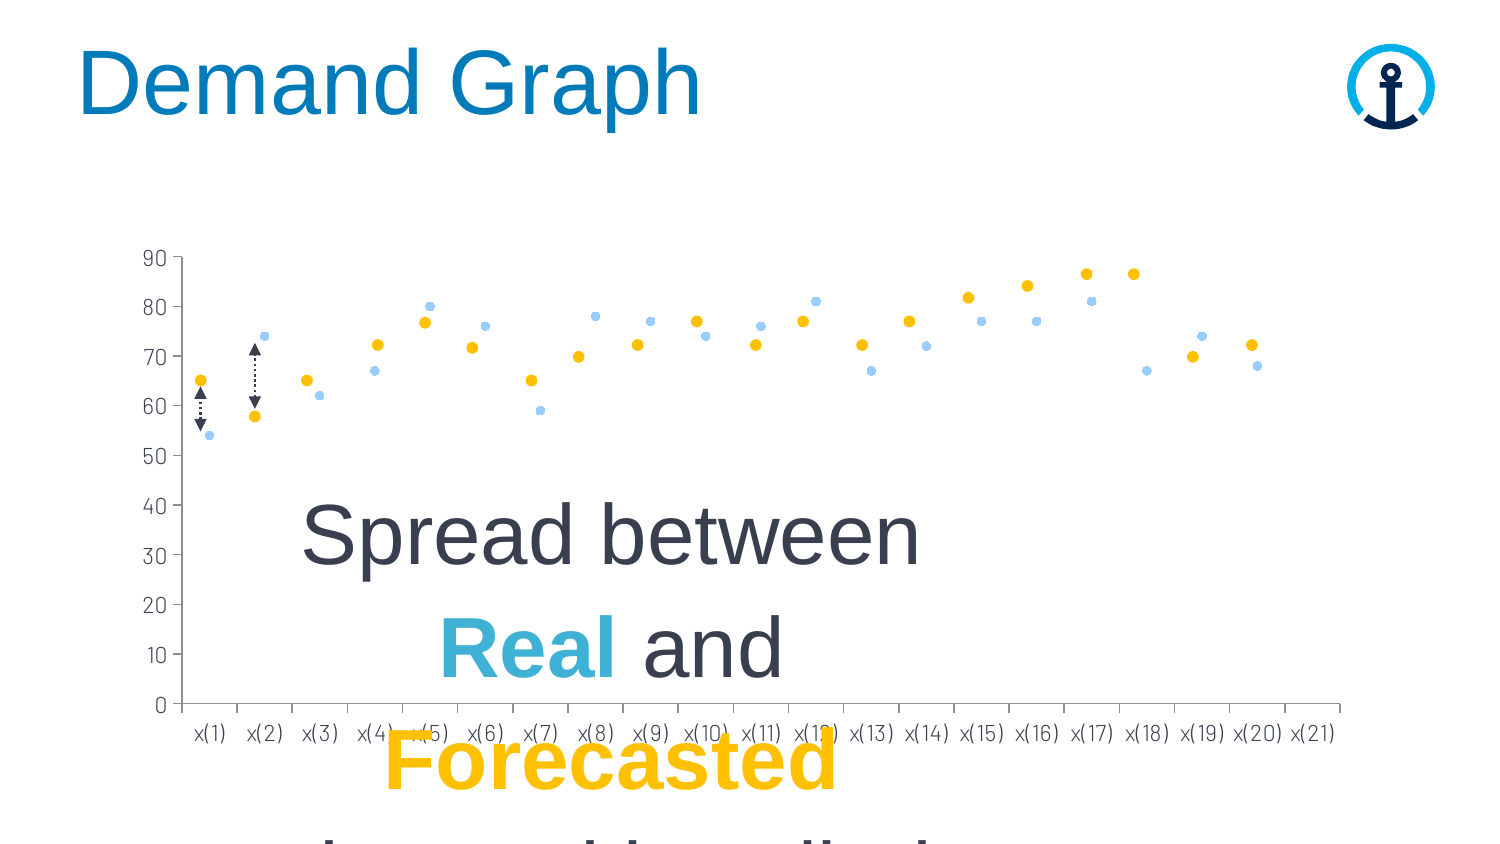

Demand Graph

### Chart

| Category | Historical |
|---|---|
| x(1) | 54.0 |
| x(2) | 74.0 |
| x(3) | 62.0 |
| x(4) | 67.0 |
| x(5) | 80.0 |
| x(6) | 76.0 |
| x(7) | 59.0 |
| x(8) | 78.0 |
| x(9) | 77.0 |
| x(10) | 74.0 |
| x(11) | 76.0 |
| x(12) | 81.0 |
| x(13) | 67.0 |
| x(14) | 72.0 |
| x(15) | 77.0 |
| x(16) | 77.0 |
| x(17) | 81.0 |
| x(18) | 67.0 |
| x(19) | 74.0 |
| x(20) | 68.0 |
| x(21) | None |

Spread between Real and Forecasted demand is called noise